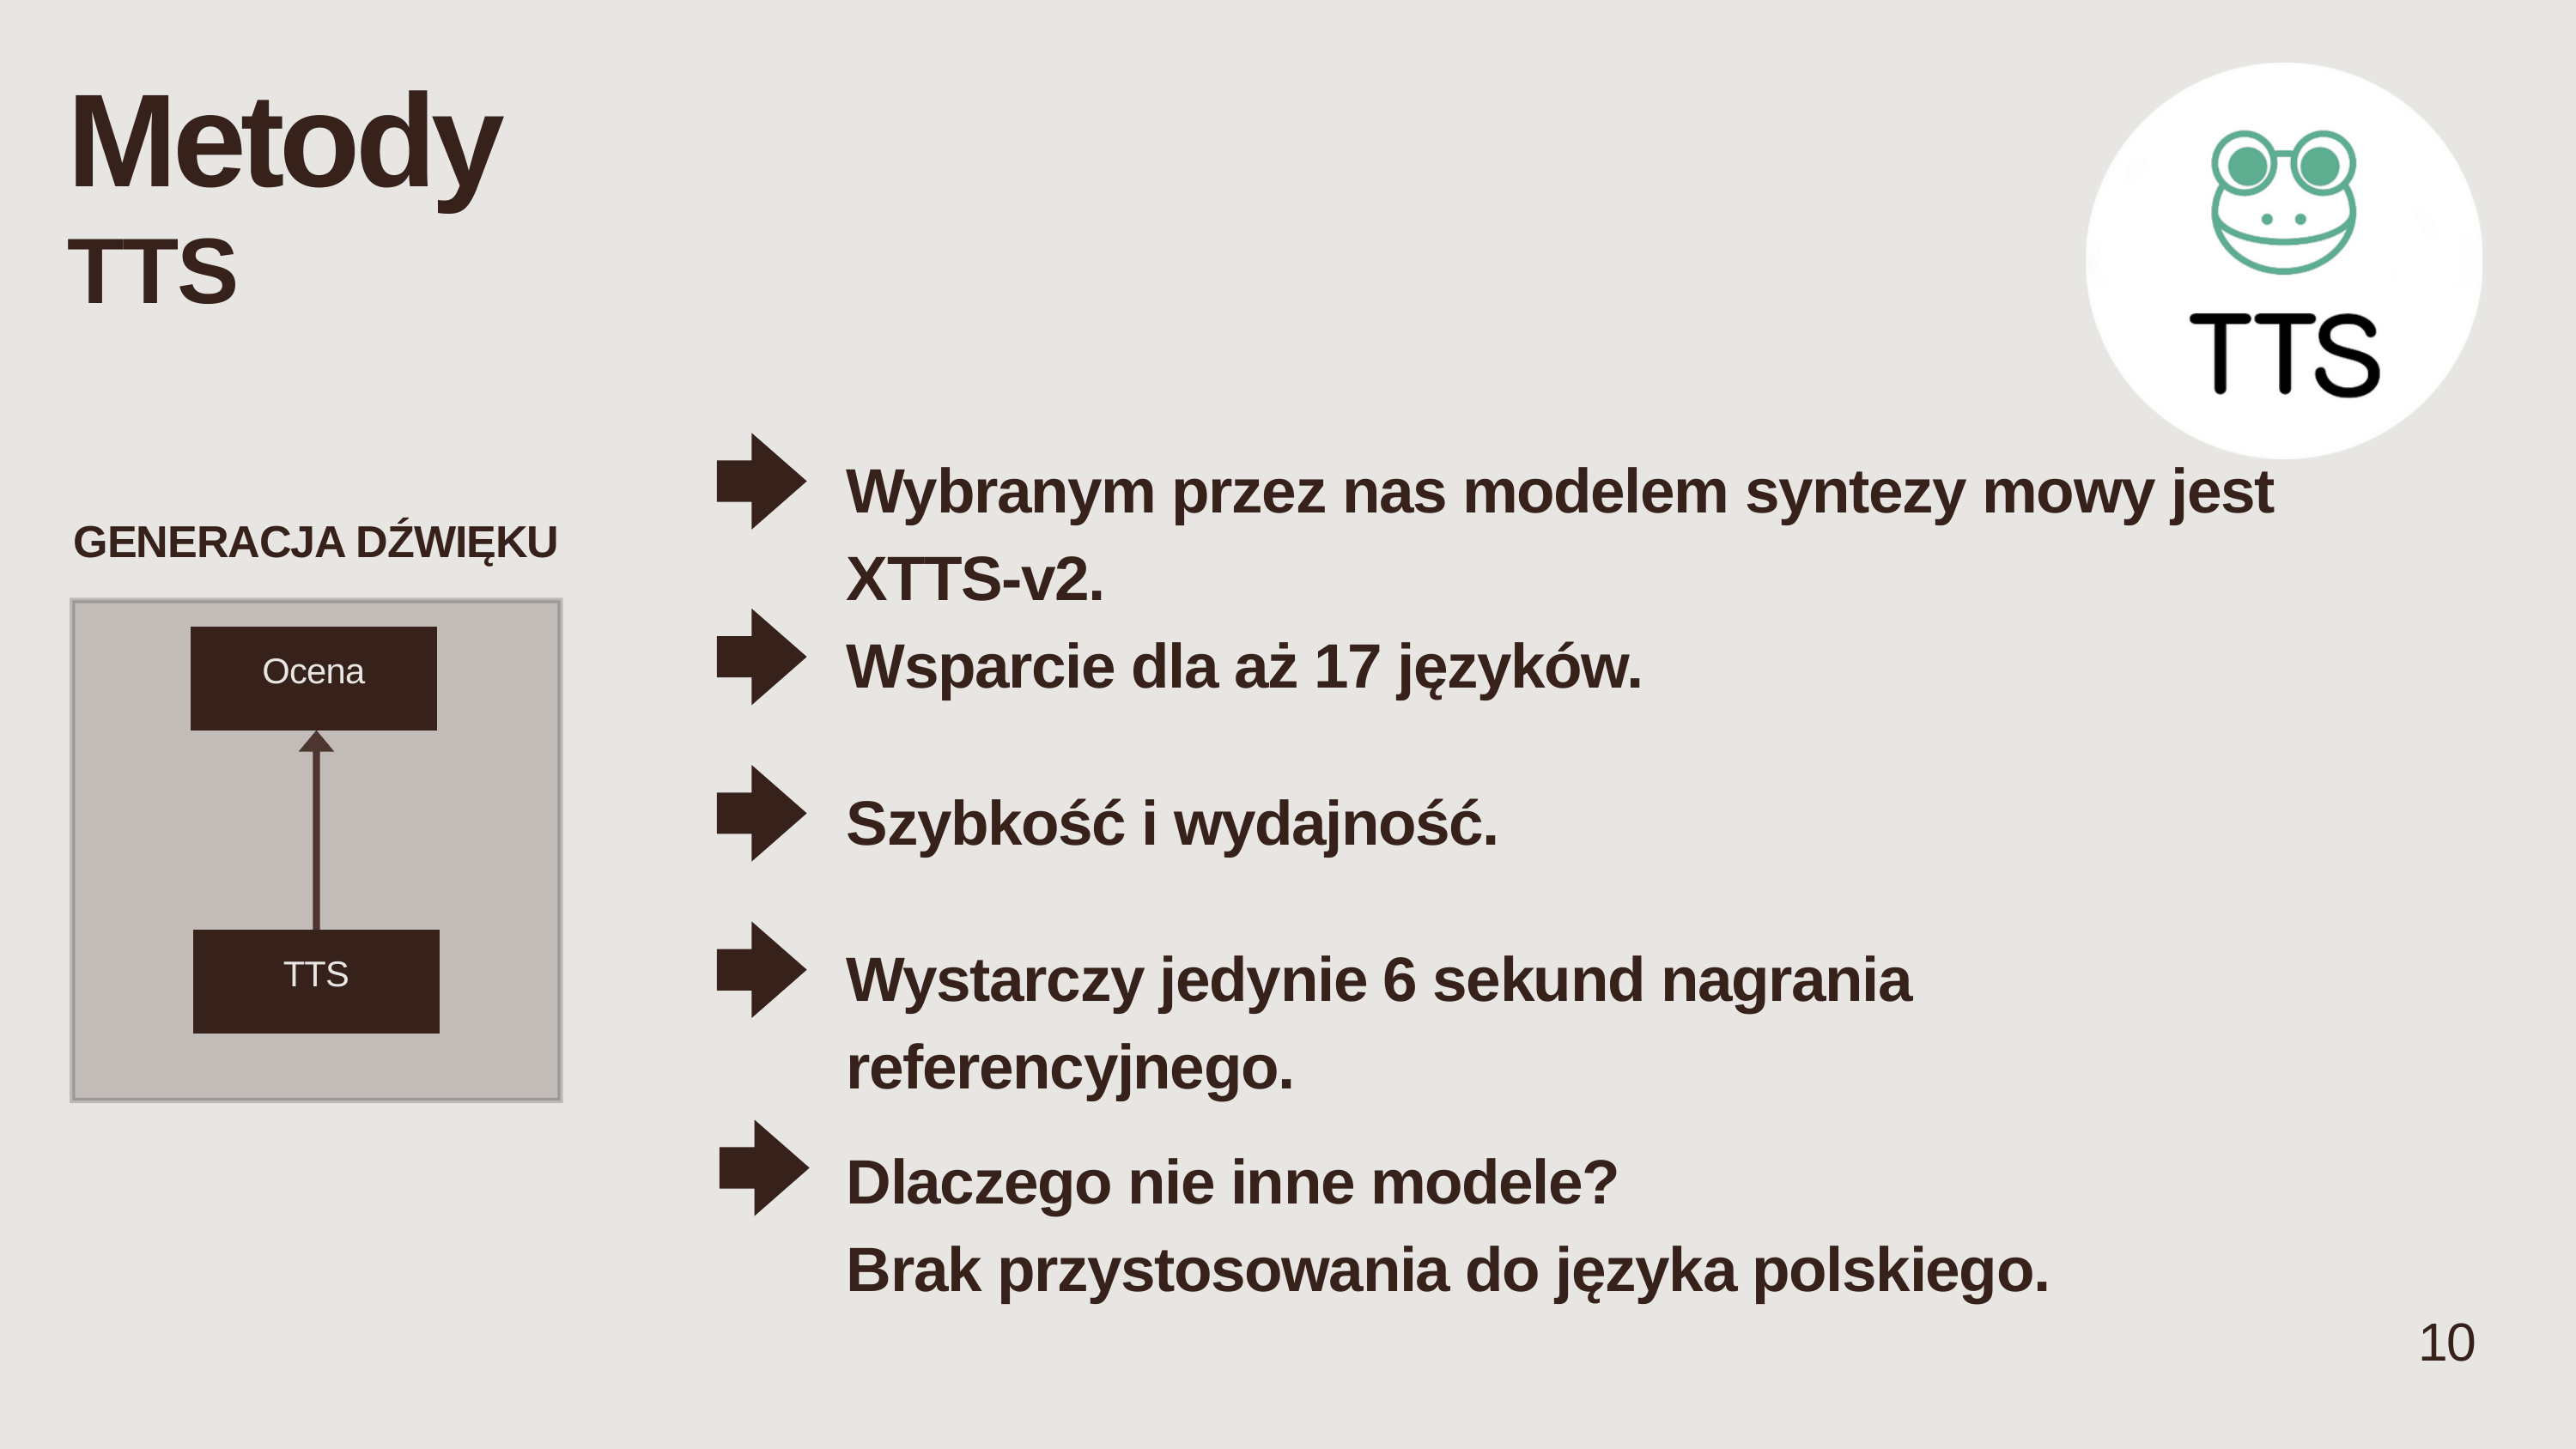

Metody

TTS

Wybranym przez nas modelem syntezy mowy jest XTTS-v2.

Wsparcie dla aż 17 języków.

Szybkość i wydajność.

Wystarczy jedynie 6 sekund nagrania referencyjnego.

Dlaczego nie inne modele?
Brak przystosowania do języka polskiego.
GENERACJA DŹWIĘKU

Ocena

TTS
10